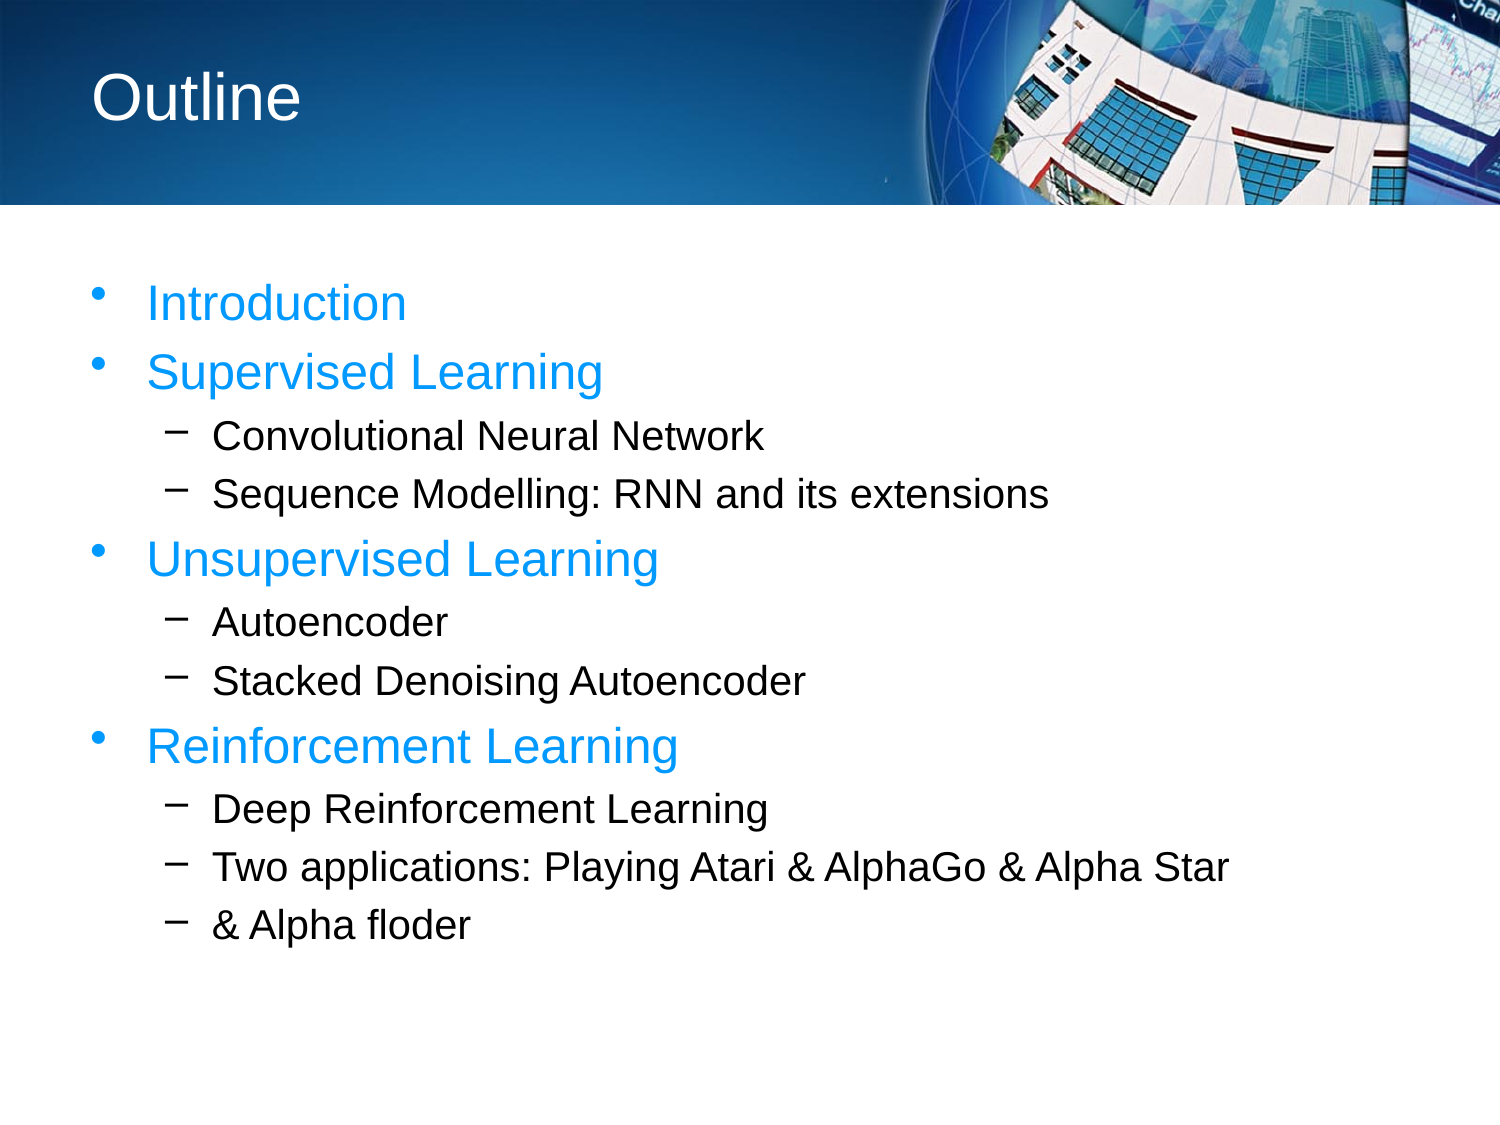

# Outline
Introduction
Supervised Learning
Convolutional Neural Network
Sequence Modelling: RNN and its extensions
Unsupervised Learning
Autoencoder
Stacked Denoising Autoencoder
Reinforcement Learning
Deep Reinforcement Learning
Two applications: Playing Atari & AlphaGo & Alpha Star
& Alpha floder